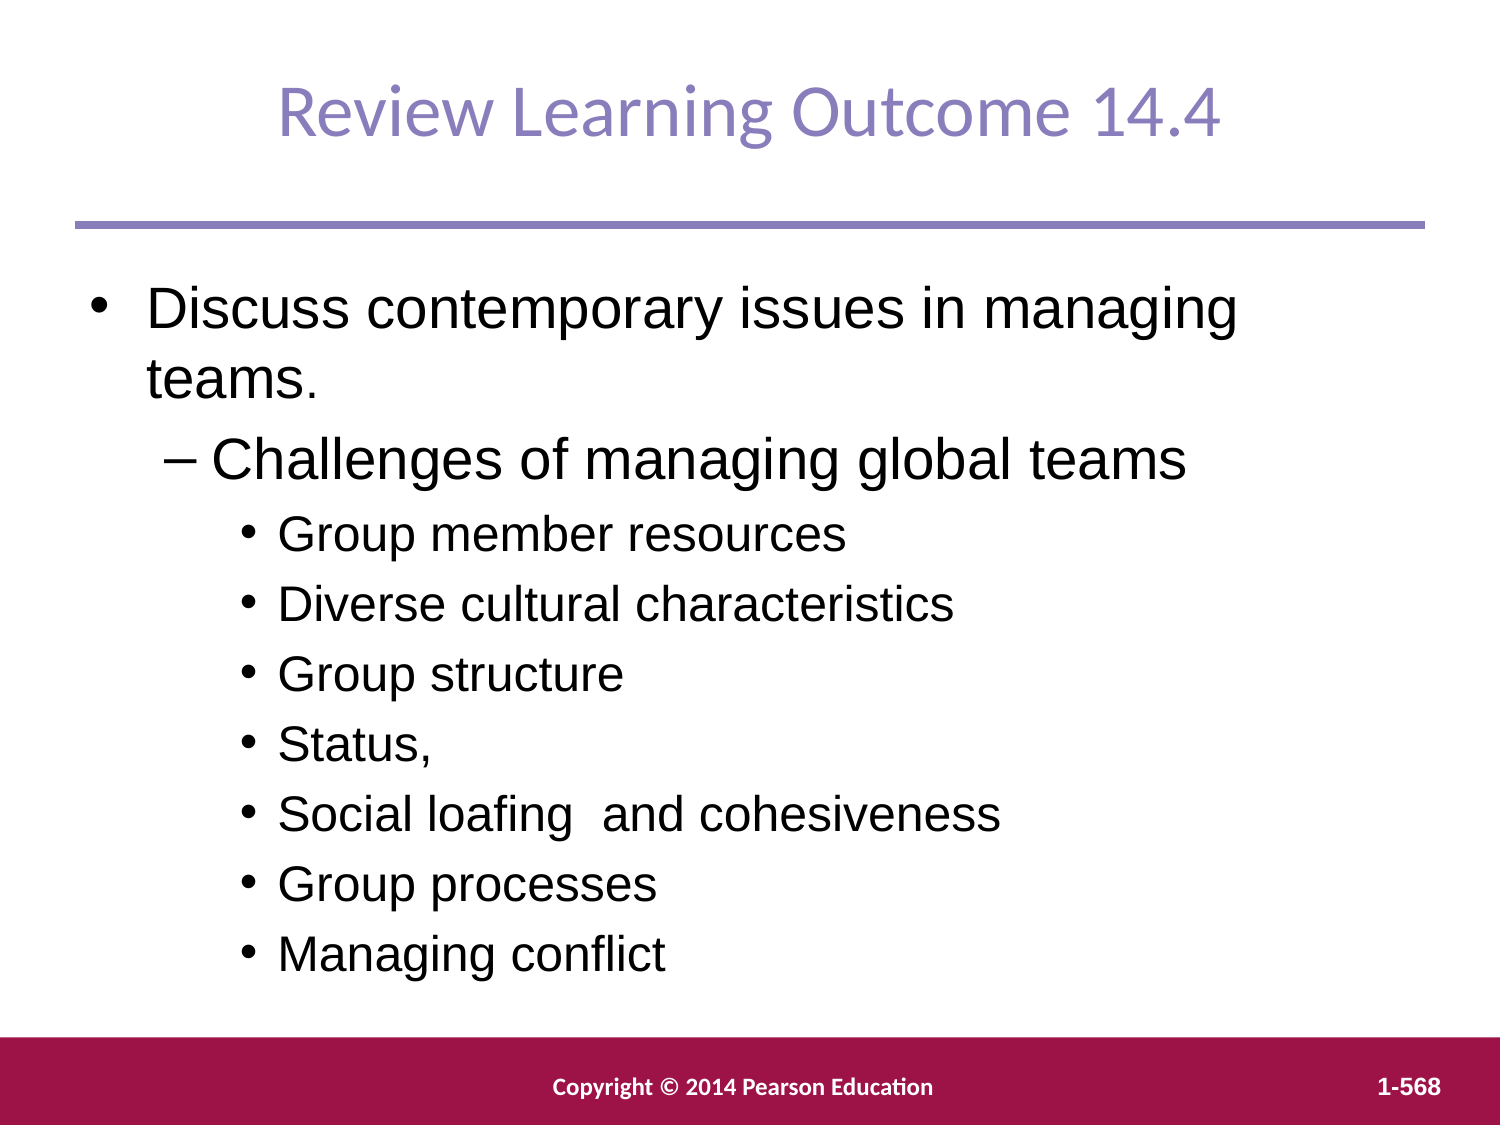

Review Learning Outcome 14.4
Discuss contemporary issues in managing teams.
Challenges of managing global teams
Group member resources
Diverse cultural characteristics
Group structure
Status,
Social loafing  and cohesiveness
Group processes
Managing conflict